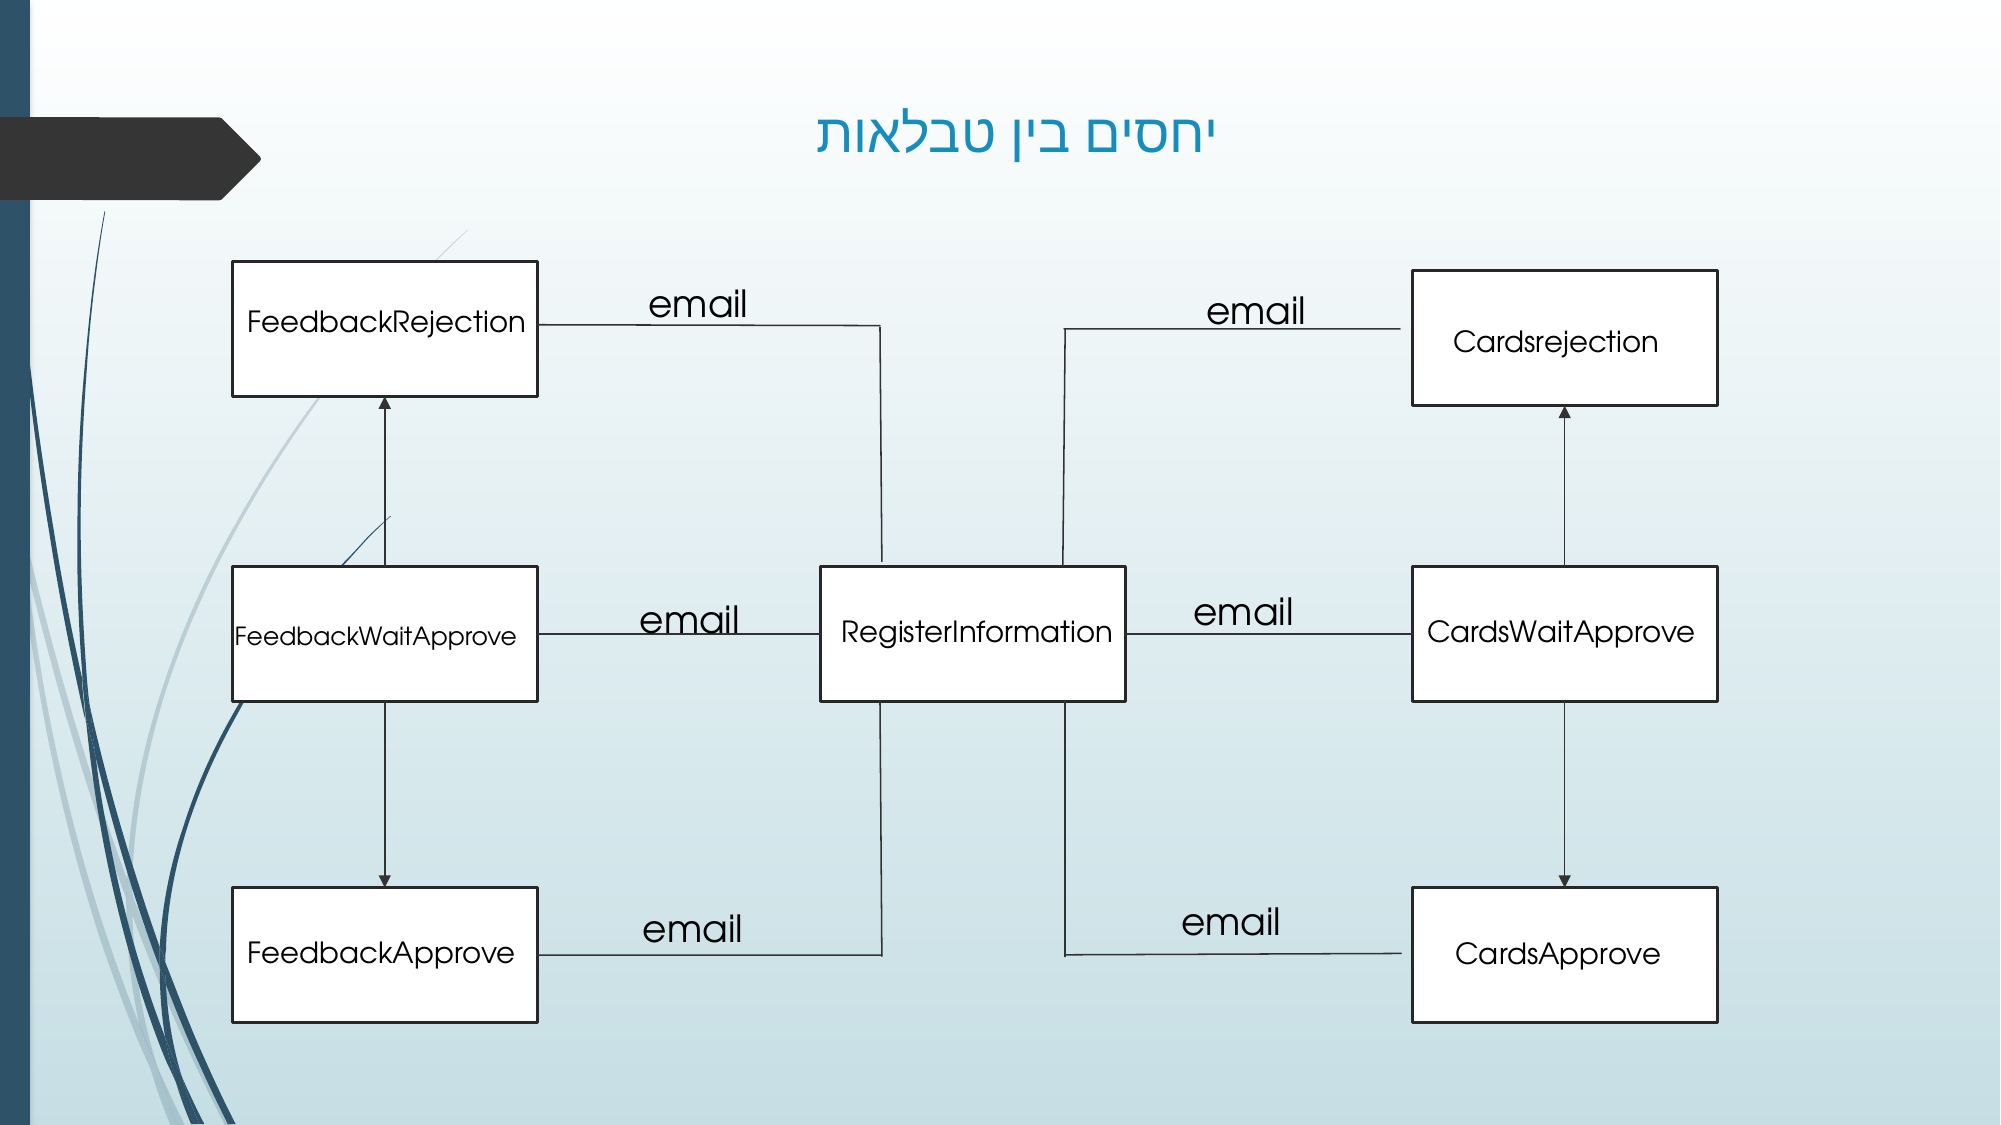

# יחסים בין טבלאות
ב
ב
email
email
FeedbackRejection
Cardsrejection
ב
ב
ב
email
email
RegisterInformation
CardsWaitApprove
FeedbackWaitApprove
ב
ב
email
 FeedbackApprove
email
CardsApprove